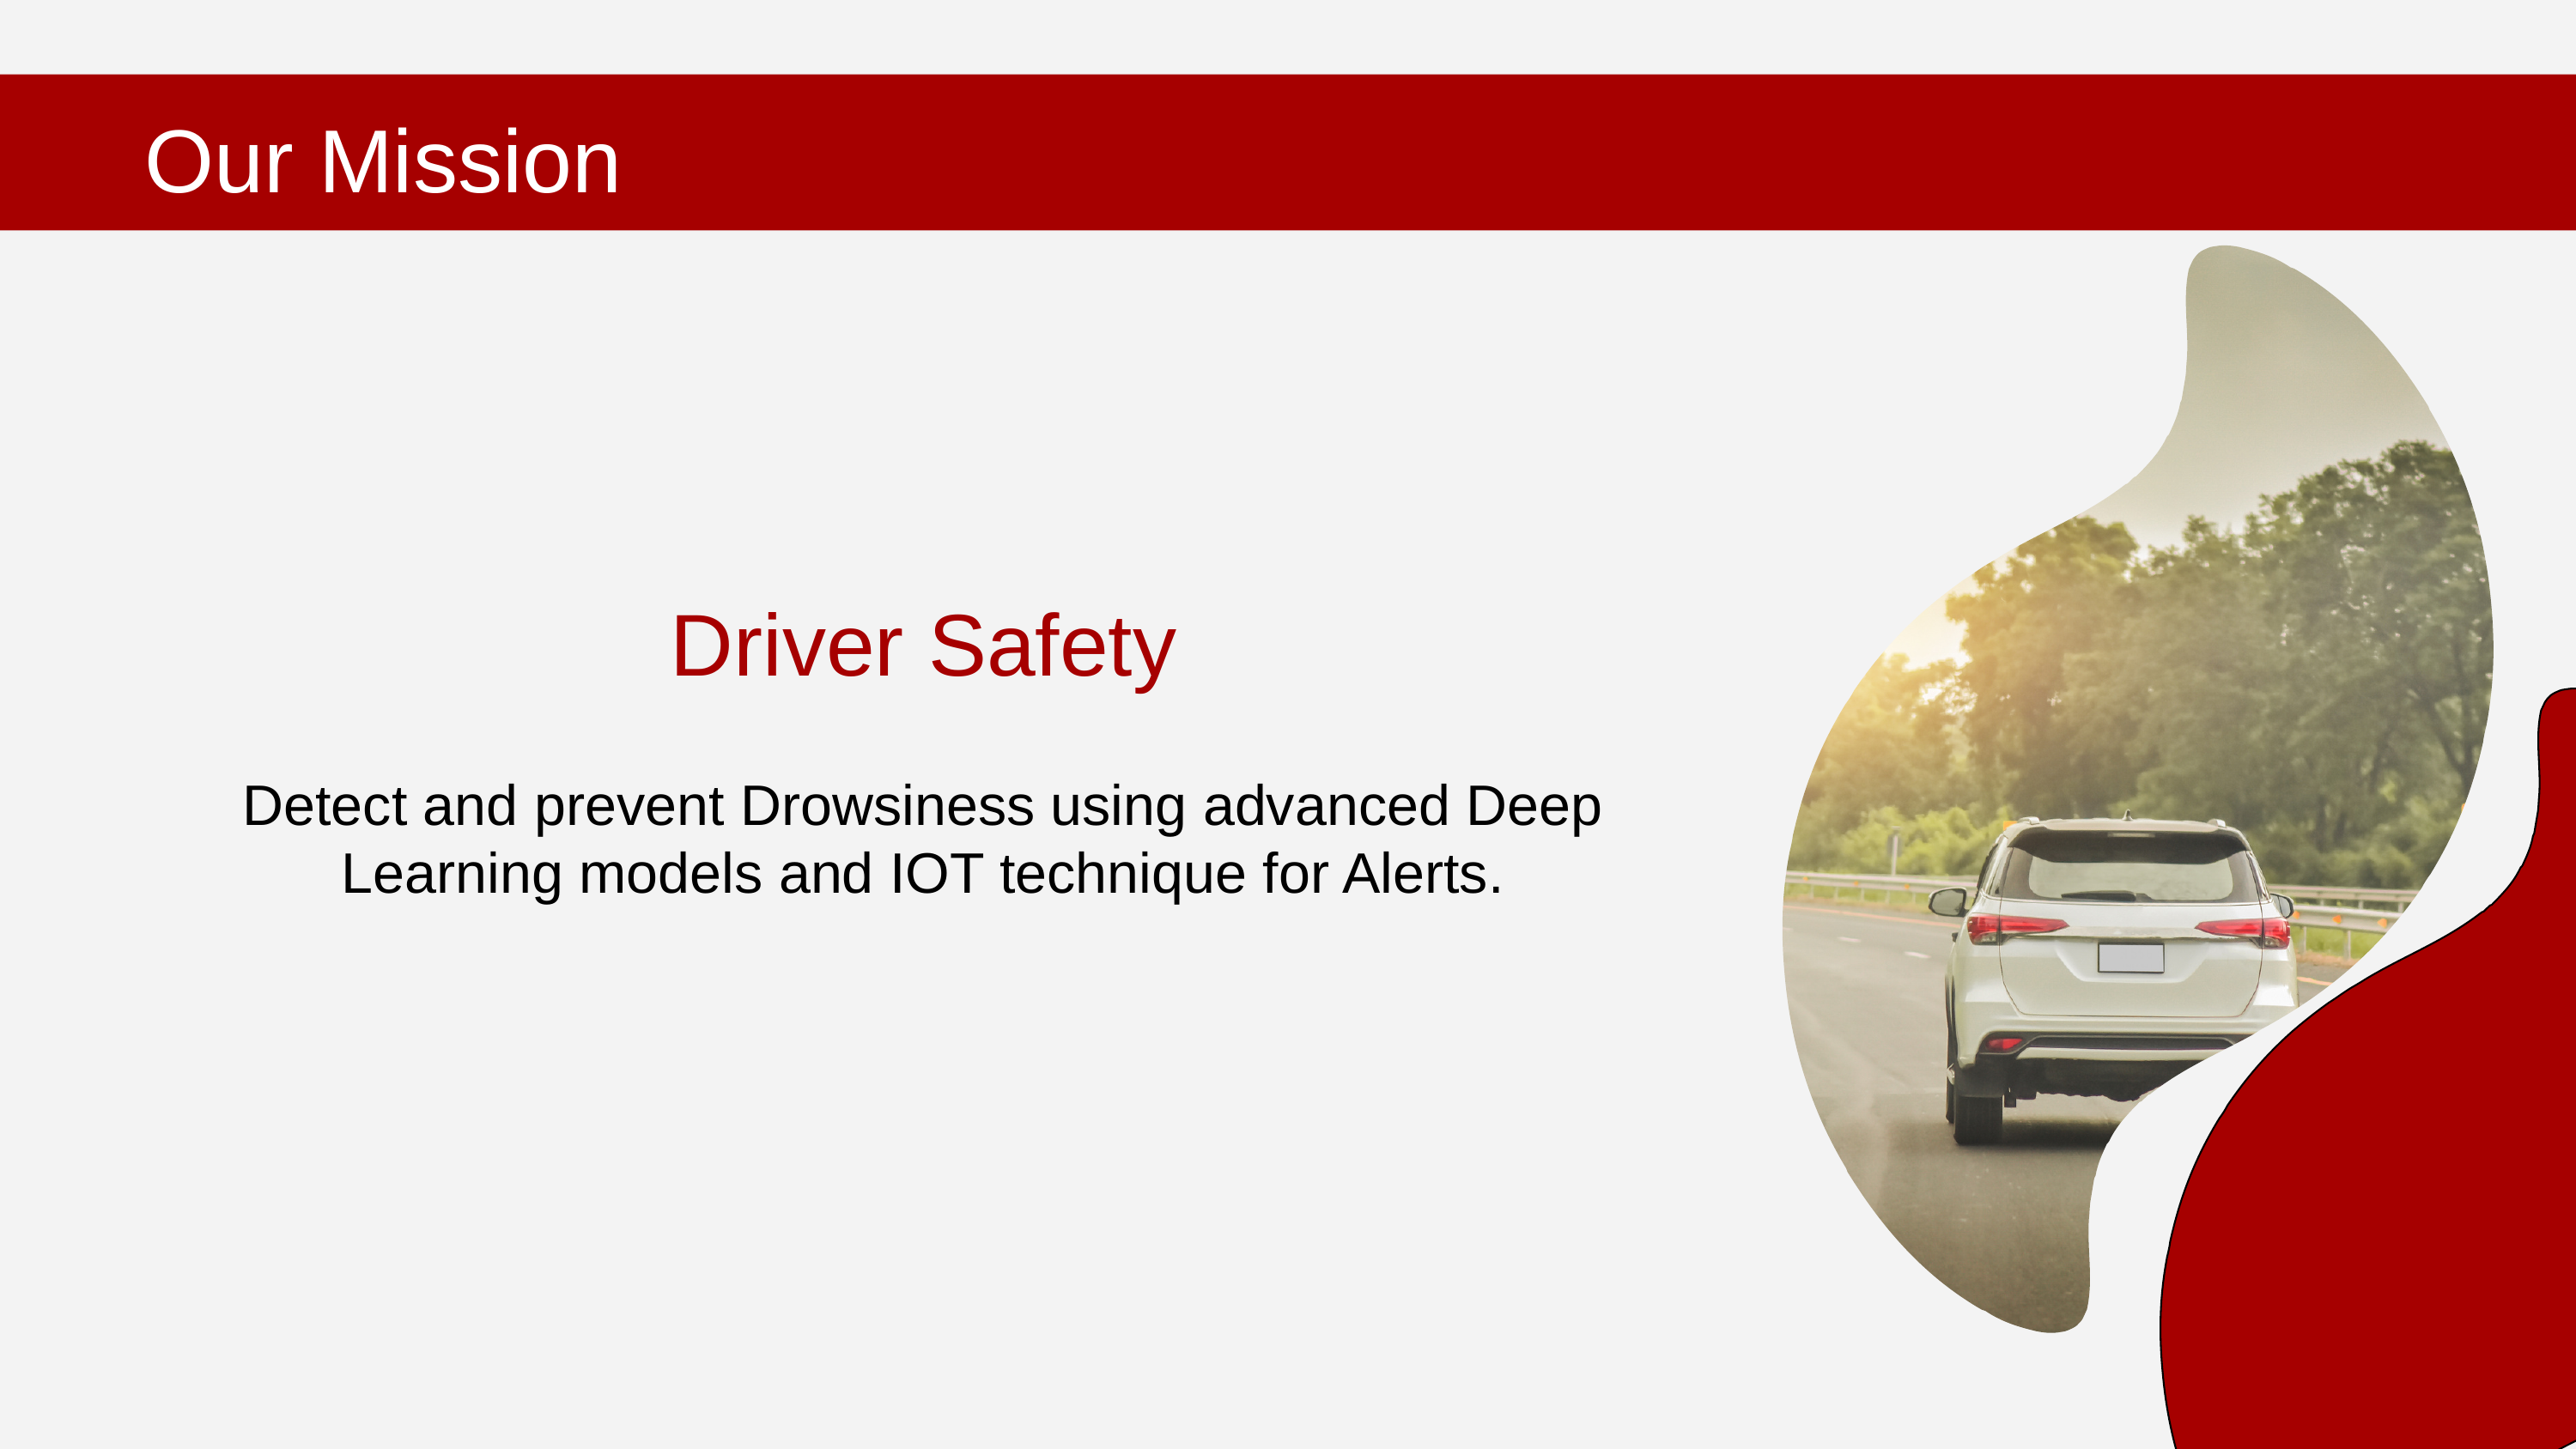

Our Mission

Driver Safety

Detect and prevent Drowsiness using advanced Deep Learning models and IOT technique for Alerts.